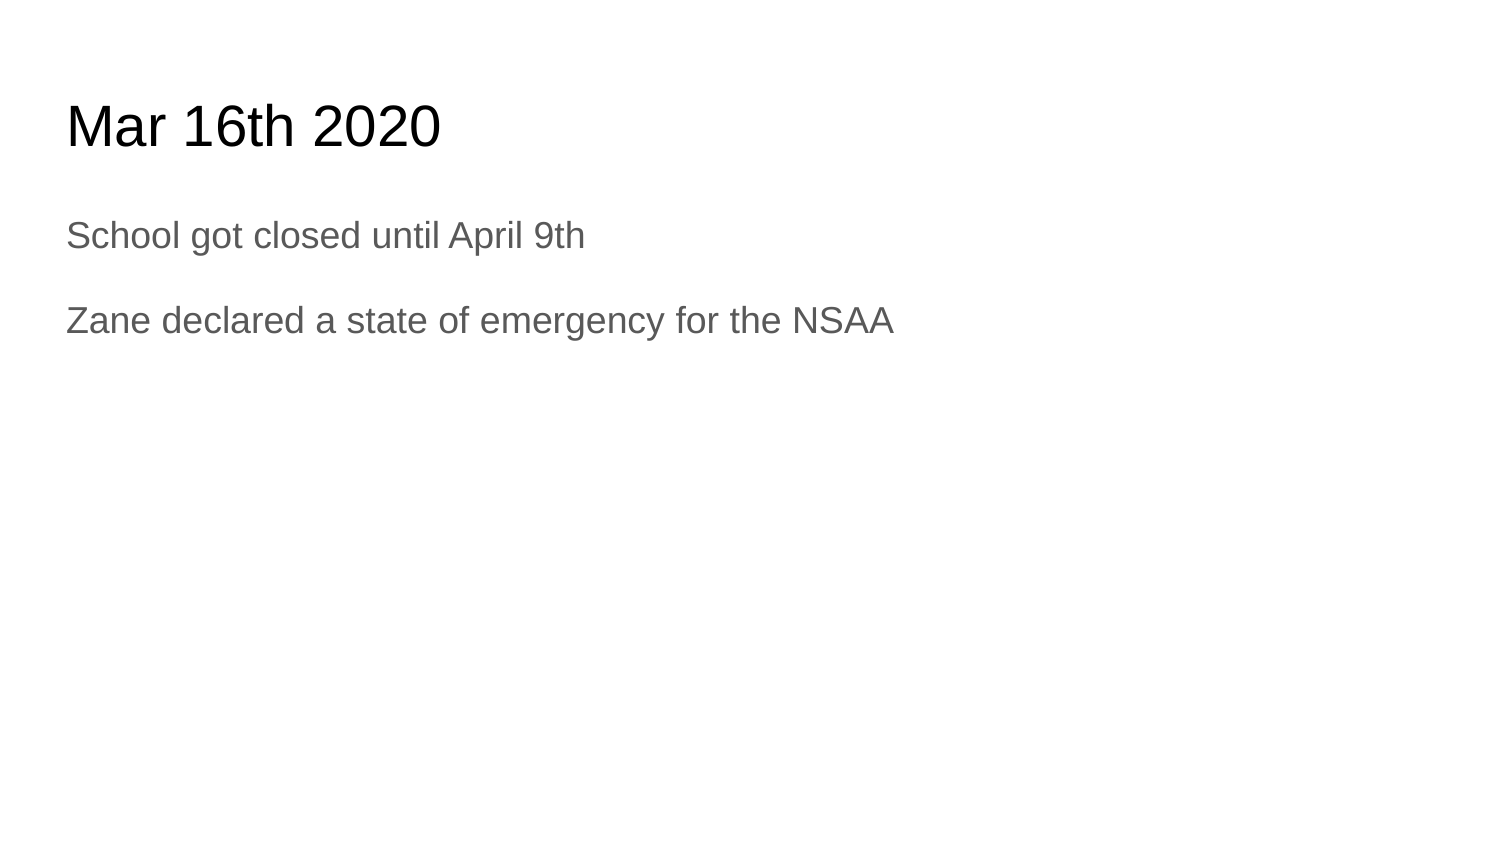

# Mar 16th 2020
School got closed until April 9th
Zane declared a state of emergency for the NSAA